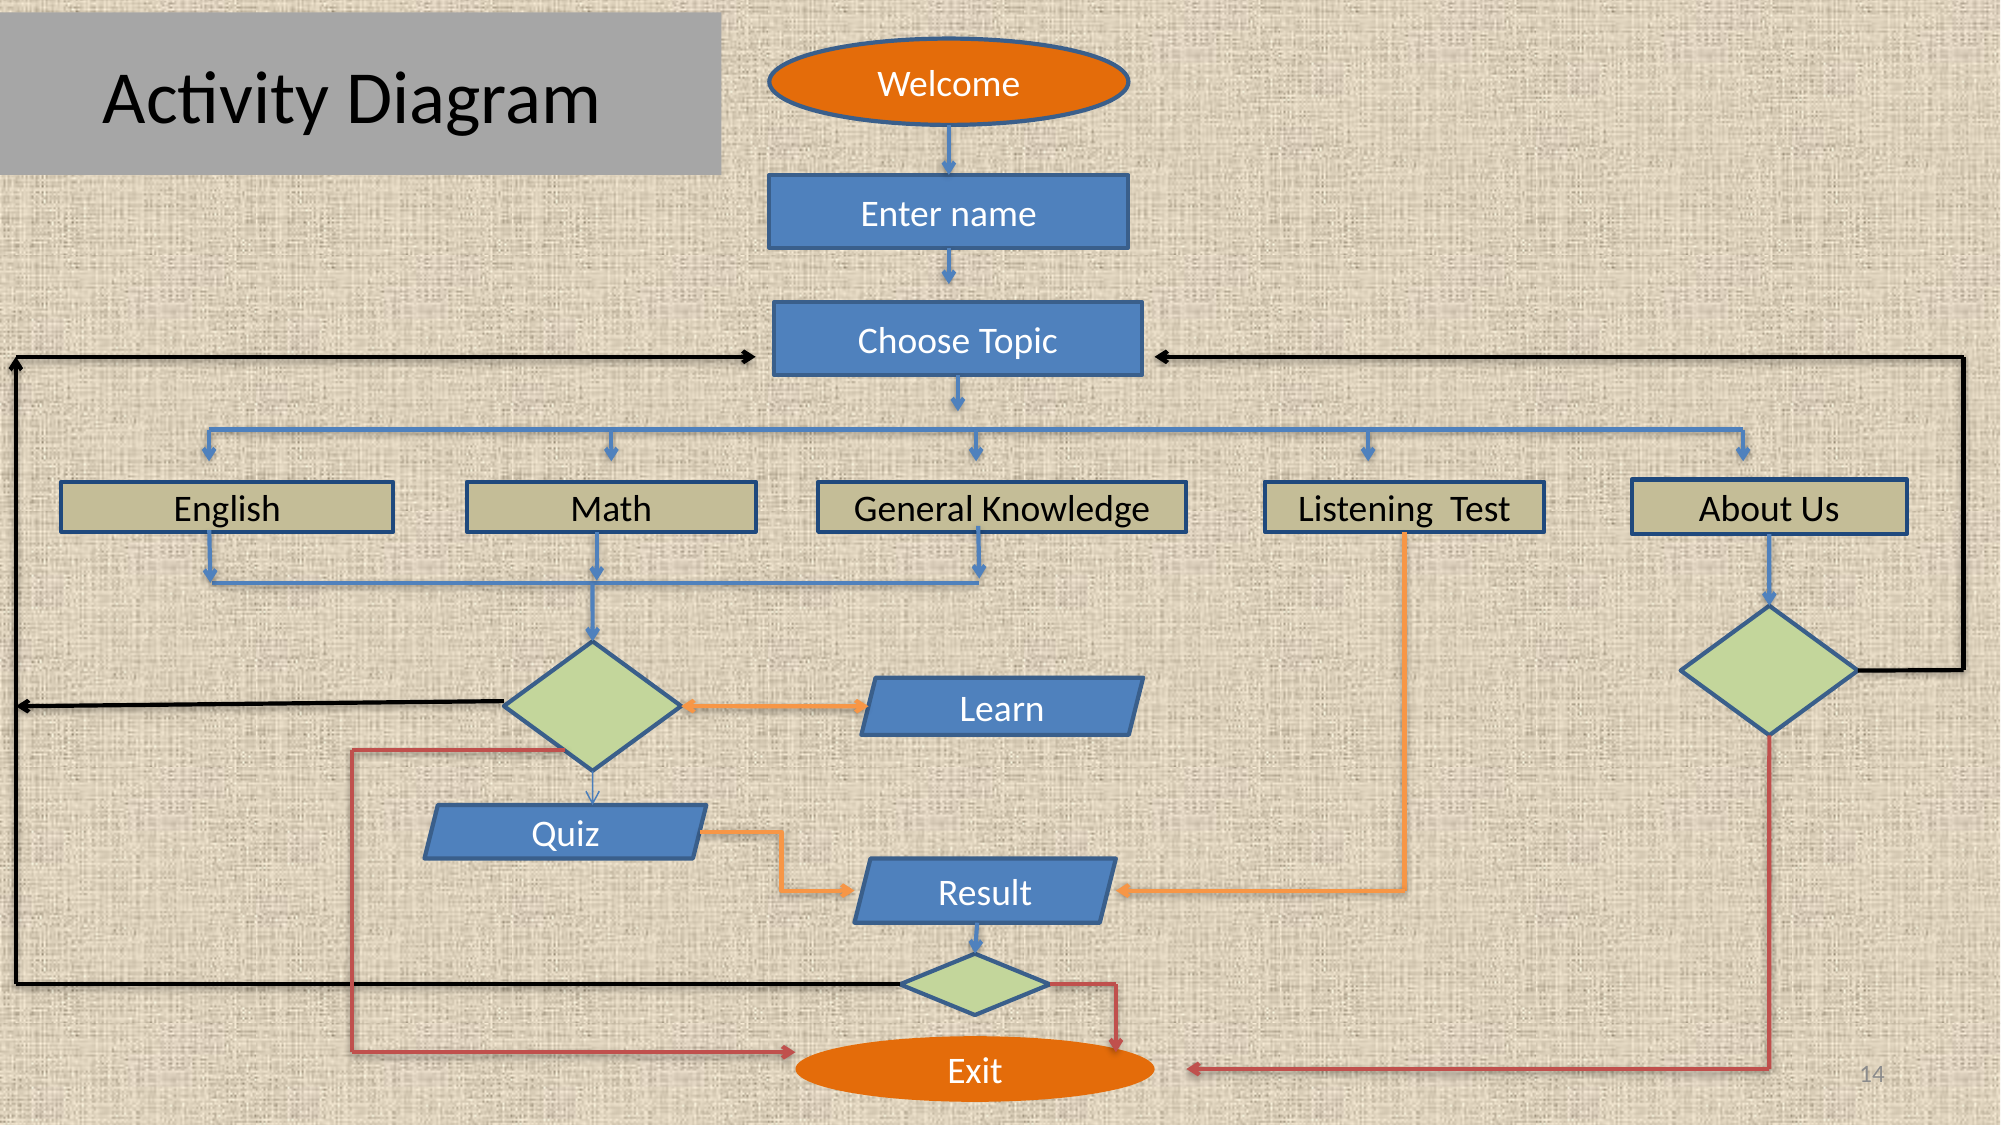

Activity Diagram
Welcome
Enter name
Choose Topic
About Us
General Knowledge
Listening  Test
English
Math

Learn
Quiz
Result

Exit
14